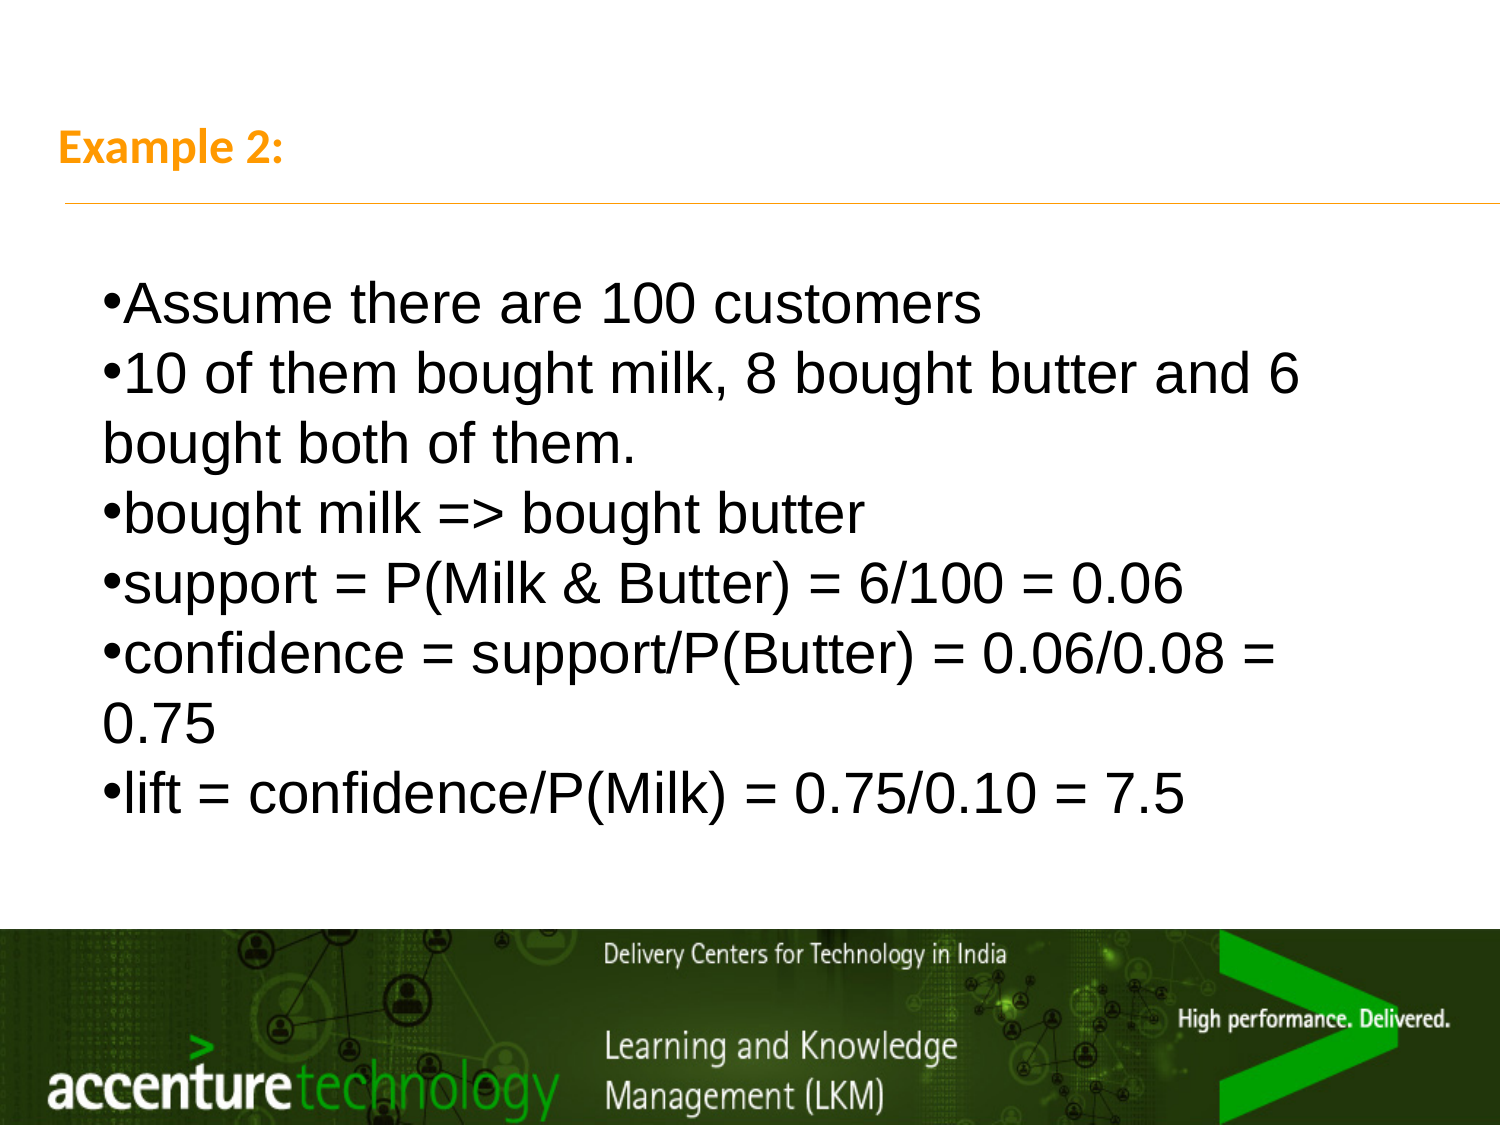

# Example 2:
Assume there are 100 customers
10 of them bought milk, 8 bought butter and 6 bought both of them.
bought milk => bought butter
support = P(Milk & Butter) = 6/100 = 0.06
confidence = support/P(Butter) = 0.06/0.08 = 0.75
lift = confidence/P(Milk) = 0.75/0.10 = 7.5